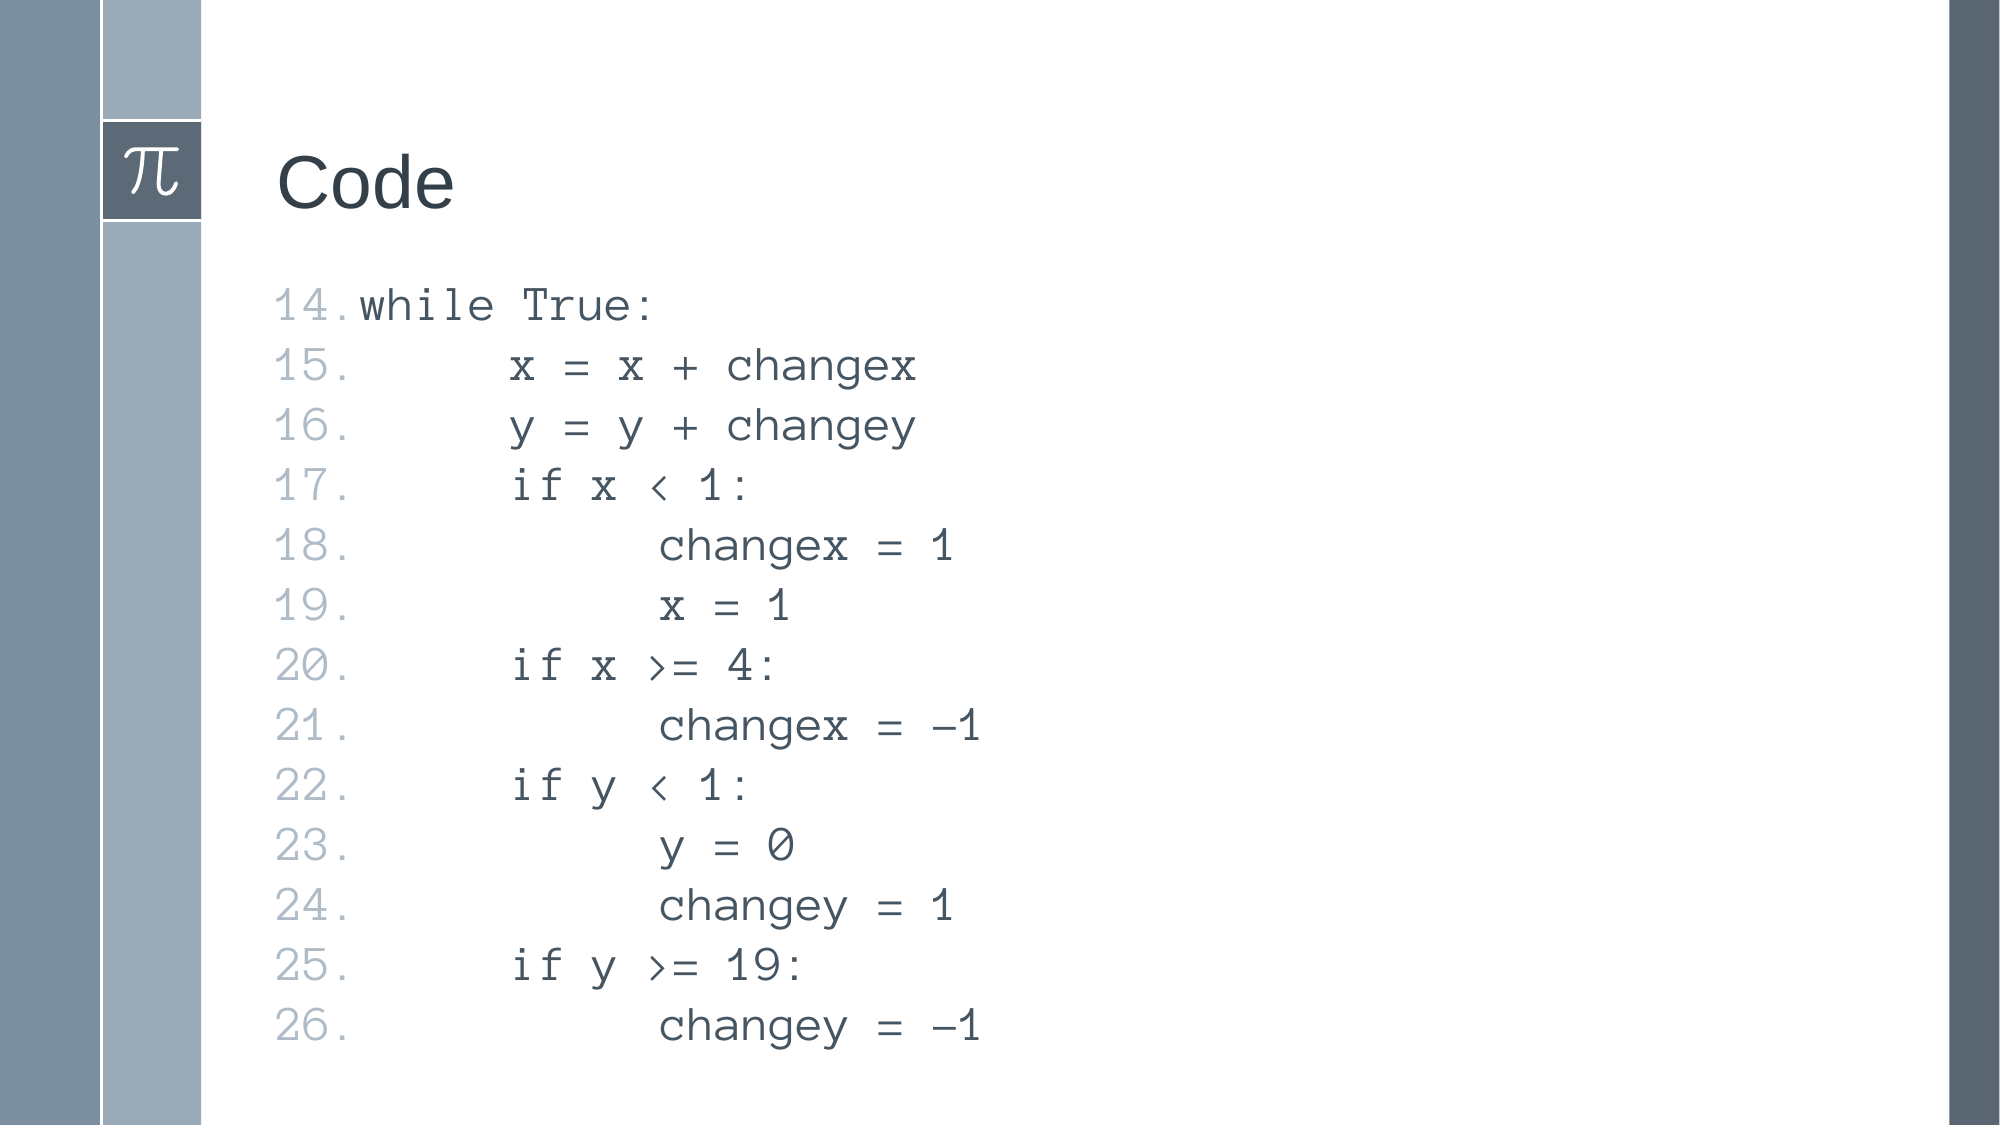

# Code
while True:
	x = x + changex
	y = y + changey
	if x < 1:
		changex = 1
		x = 1
	if x >= 4:
		changex = -1
	if y < 1:
		y = 0
		changey = 1
	if y >= 19:
		changey = -1